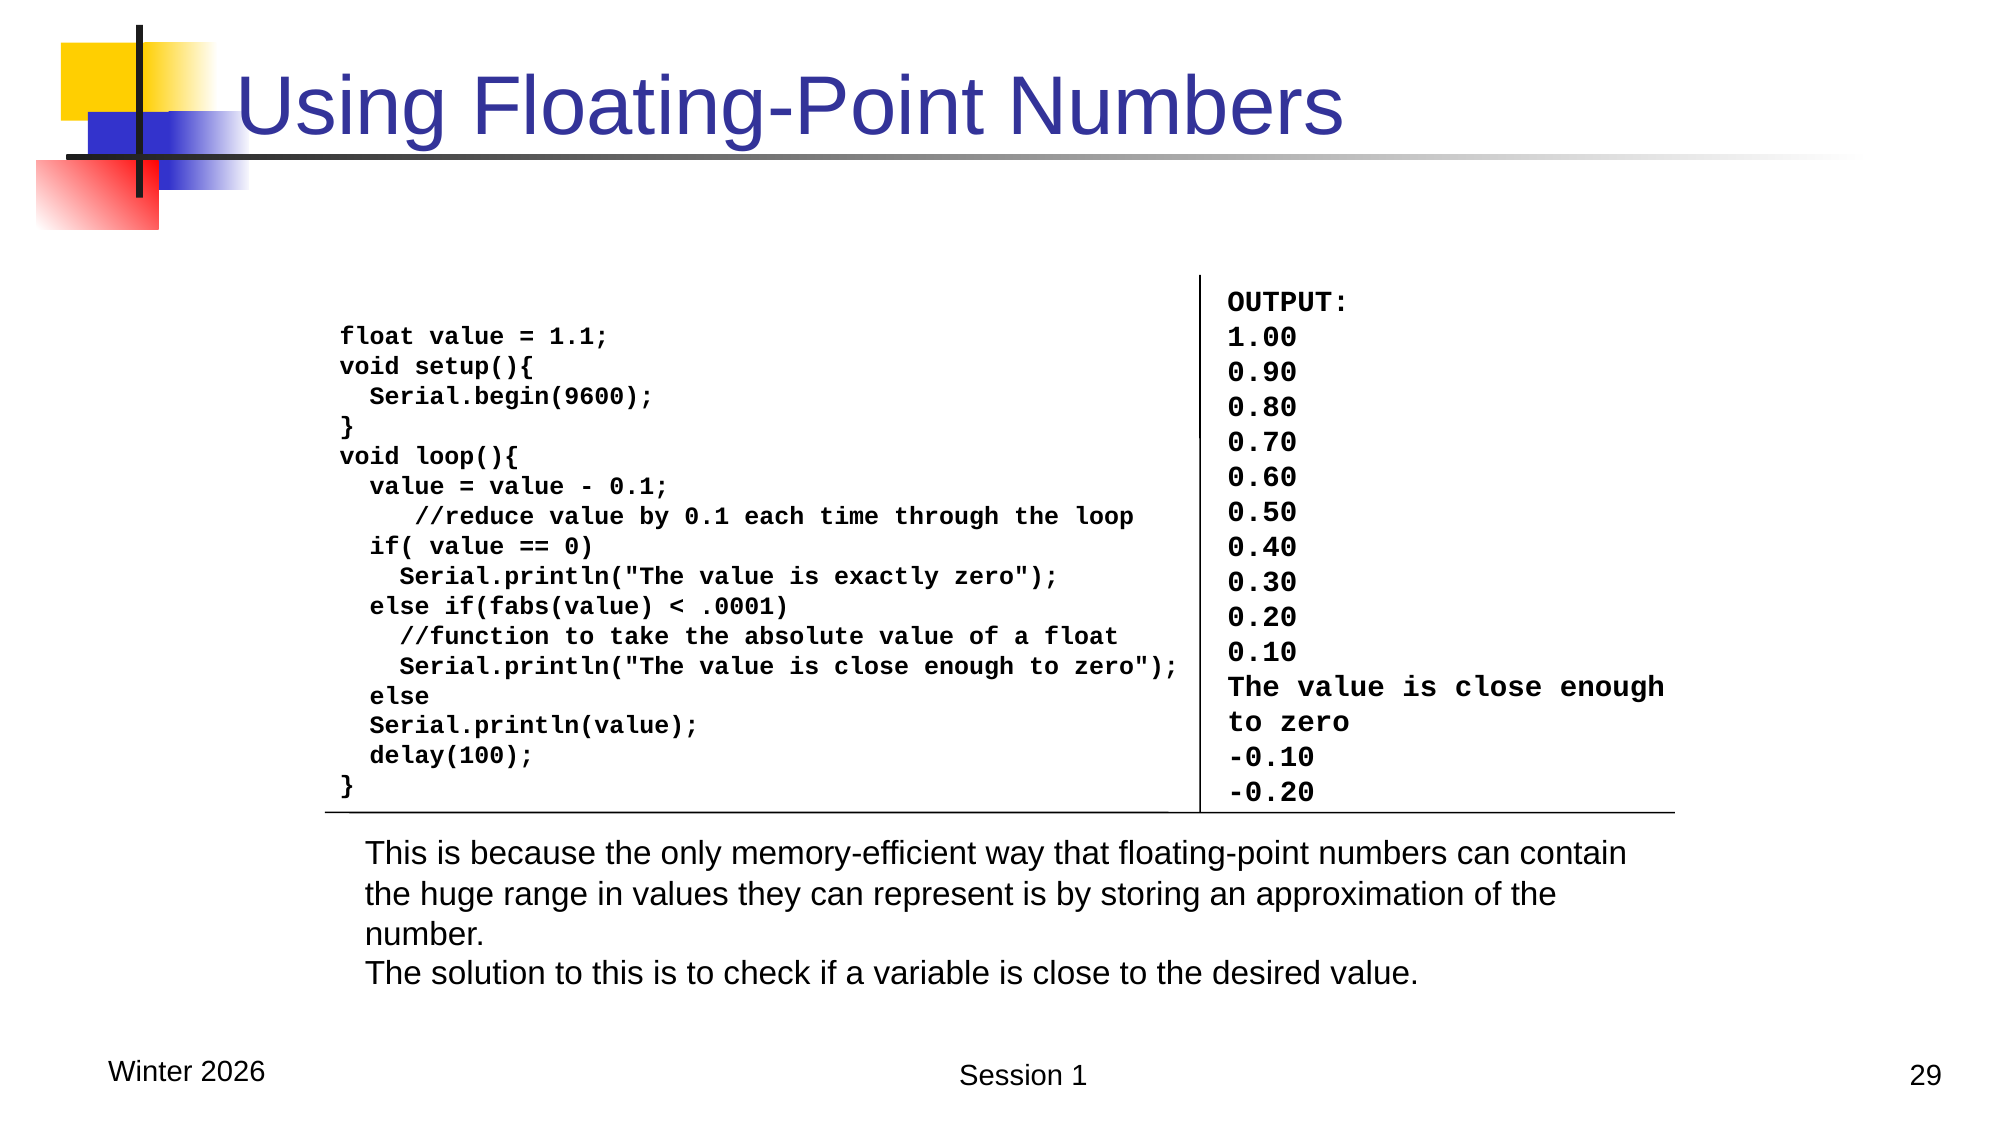

# Using Floating-Point Numbers

OUTPUT:
1.00
0.90
0.80
0.70
0.60
0.50
0.40
0.30
0.20
0.10
The value is close enough to zero
-0.10
-0.20
float value = 1.1;
void setup(){
  Serial.begin(9600);
}
void loop(){
  value = value - 0.1;
     //reduce value by 0.1 each time through the loop
  if( value == 0)
    Serial.println("The value is exactly zero");
  else if(fabs(value) < .0001)
    //function to take the absolute value of a float
    Serial.println("The value is close enough to zero");
  else
  Serial.println(value);
  delay(100);
}

This is because the only memory-efficient way that floating-point numbers can contain the huge range in values they can represent is by storing an approximation of the number.
The solution to this is to check if a variable is close to the desired value.
Winter 2026
Session 1
29